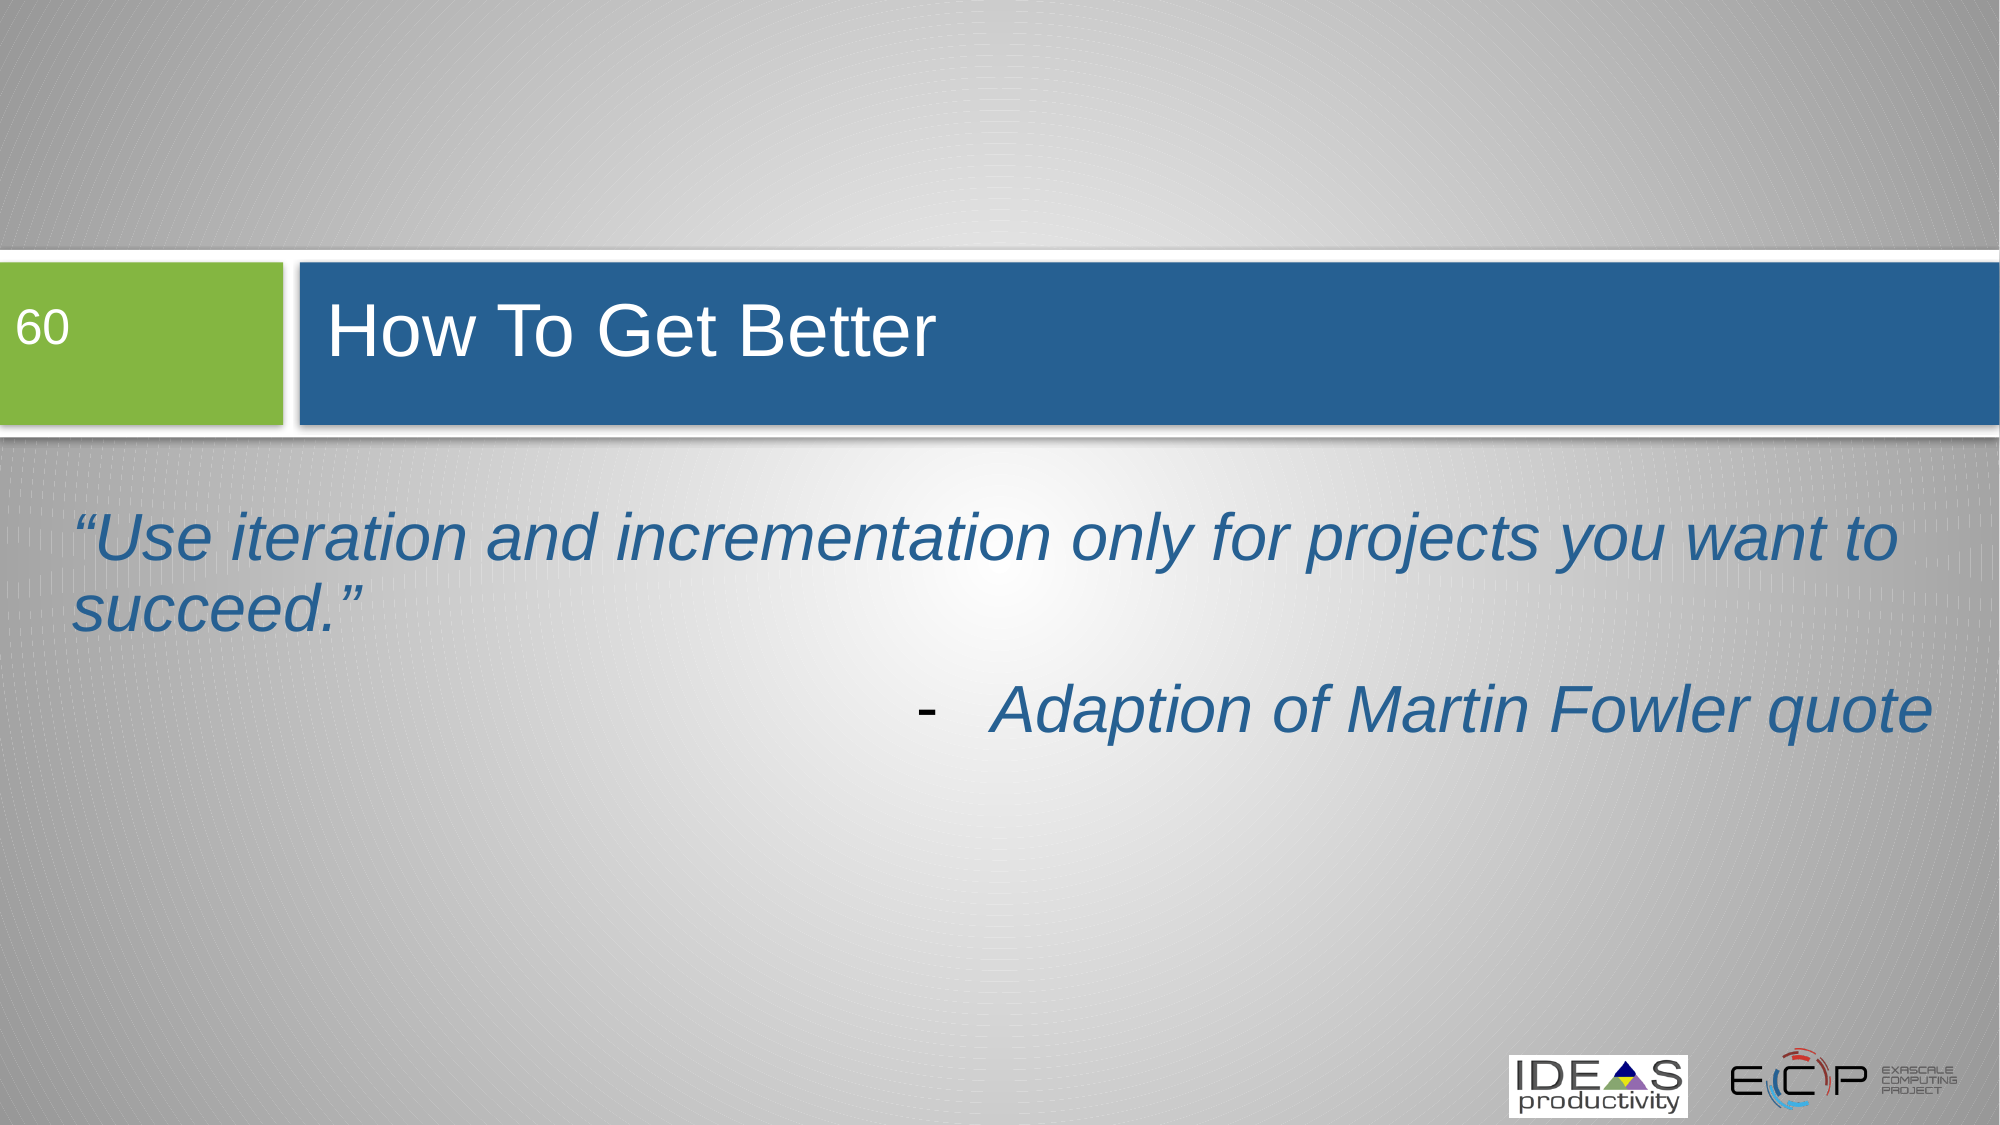

60
# How To Get Better
“Use iteration and incrementation only for projects you want to succeed.”
Adaption of Martin Fowler quote